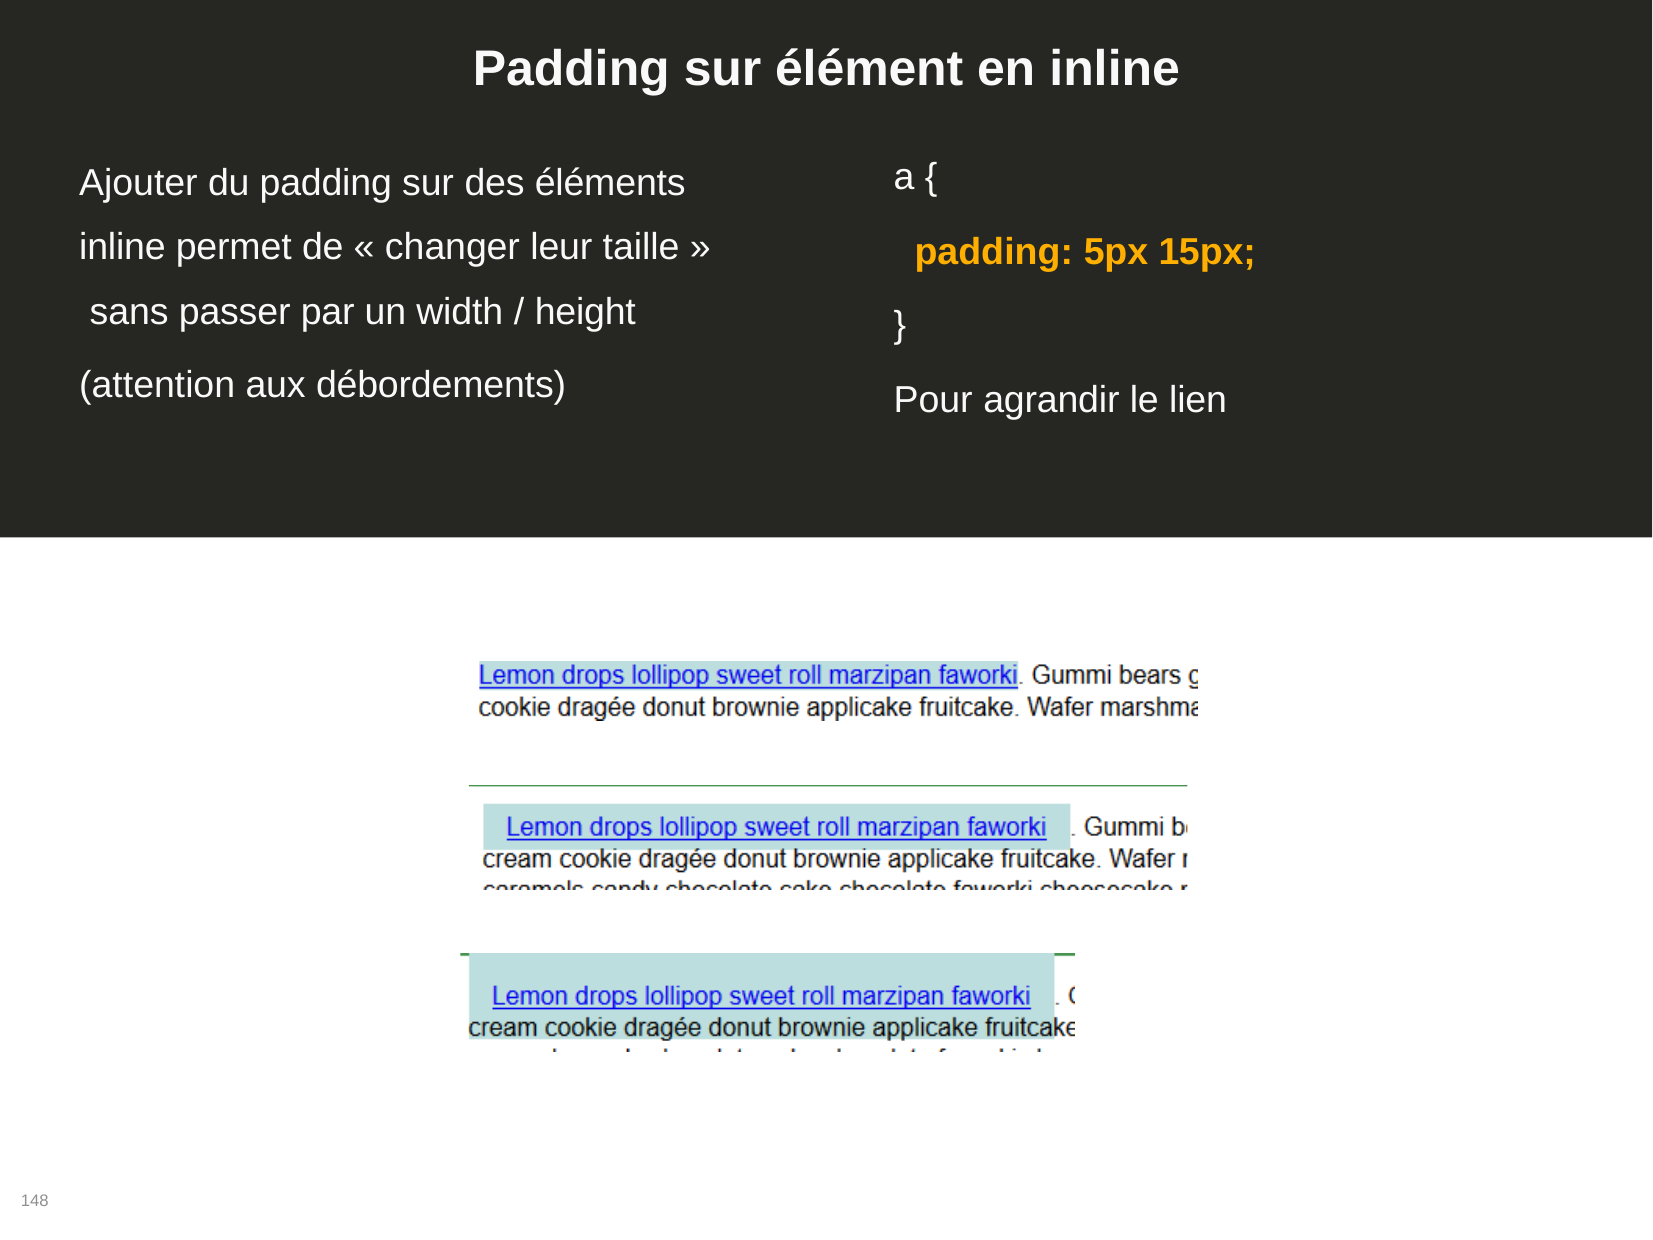

# Padding sur élément en inline
Ajouter du padding sur des éléments  inline permet de « changer leur taille »  sans passer par un width / height
(attention aux débordements)
a {
padding: 5px 15px;
}
Pour agrandir le lien

148